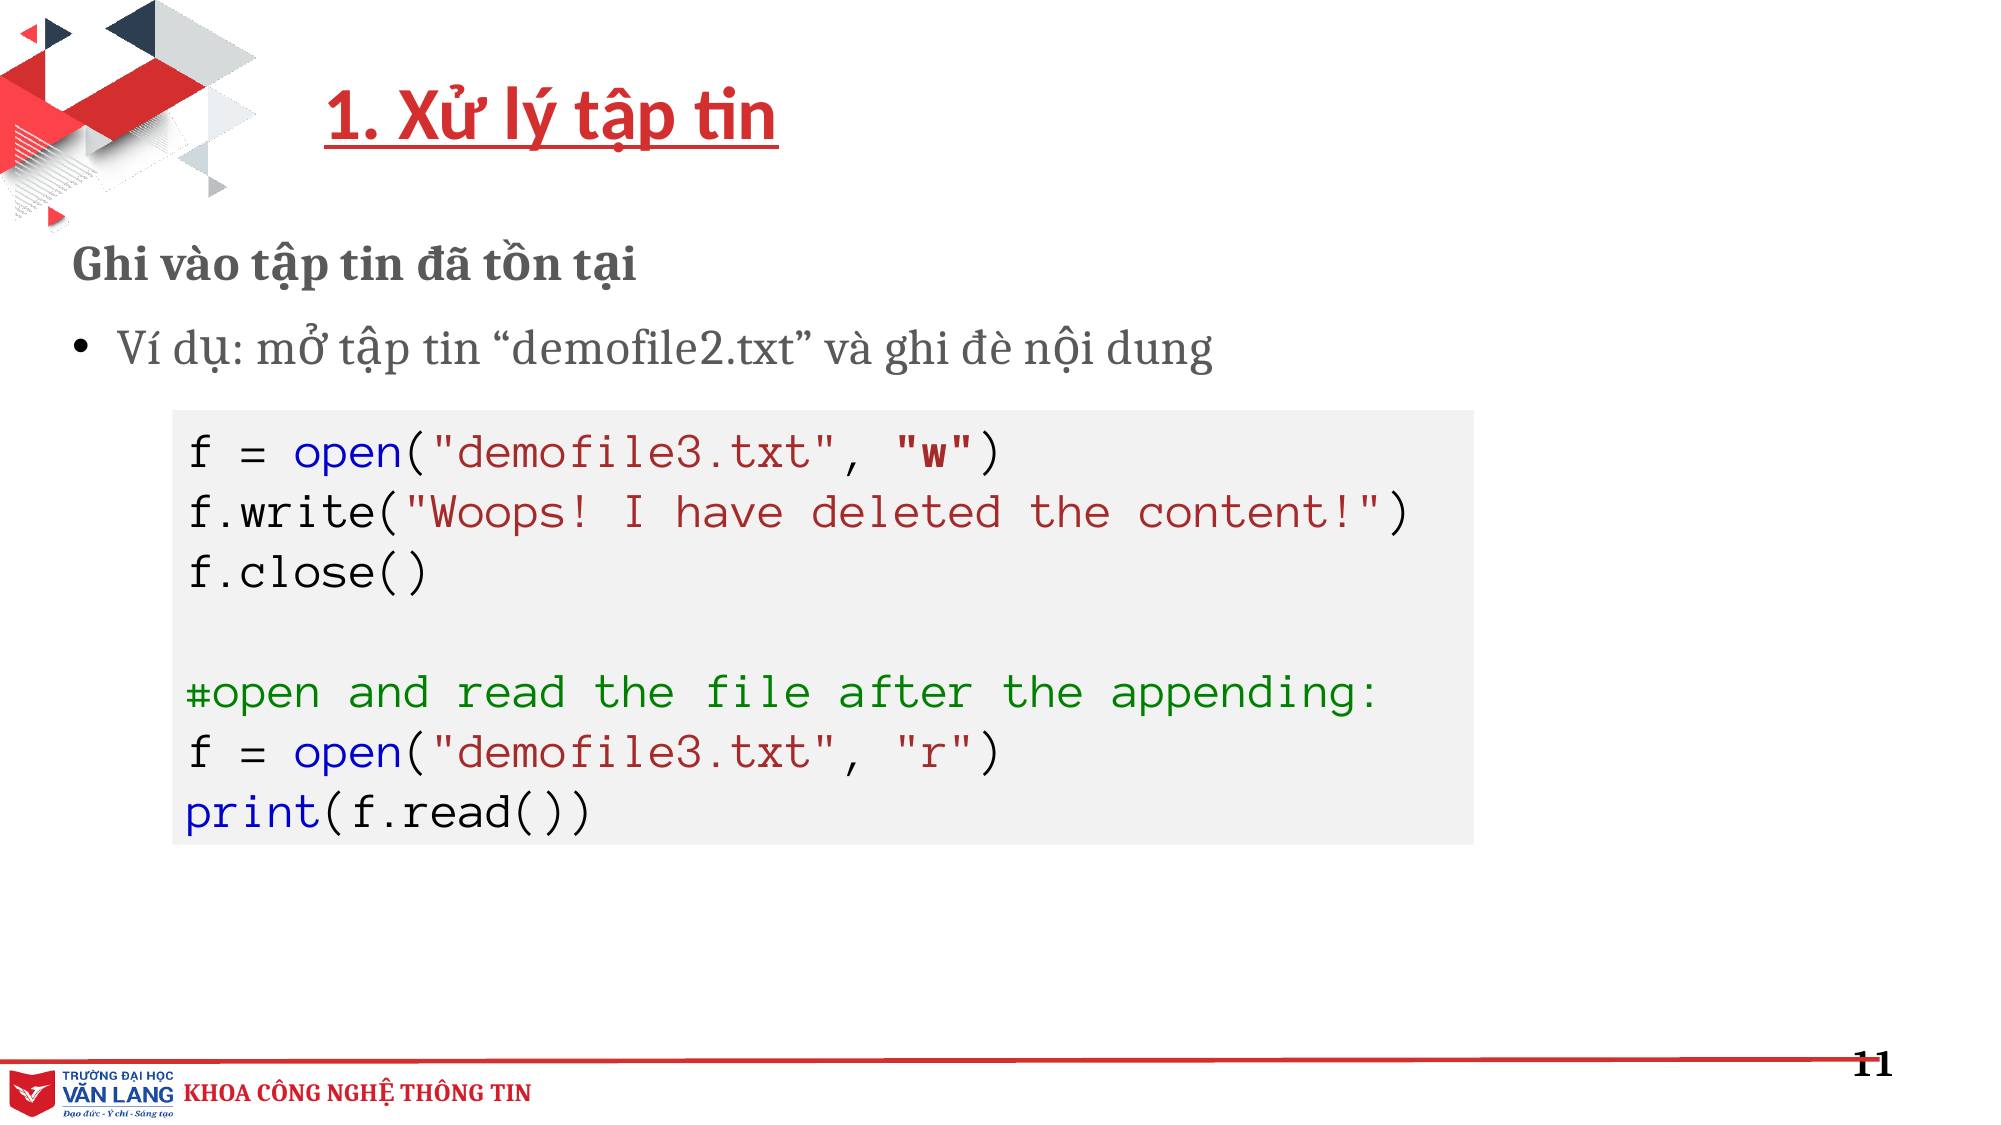

1. Xử lý tập tin

Ghi vào tập tin đã tồn tại
Ví dụ: mở tập tin “demofile2.txt” và ghi đè nội dung
f = open("demofile3.txt", "w")
f.write("Woops! I have deleted the content!")
f.close()
#open and read the file after the appending:
f = open("demofile3.txt", "r")
print(f.read())